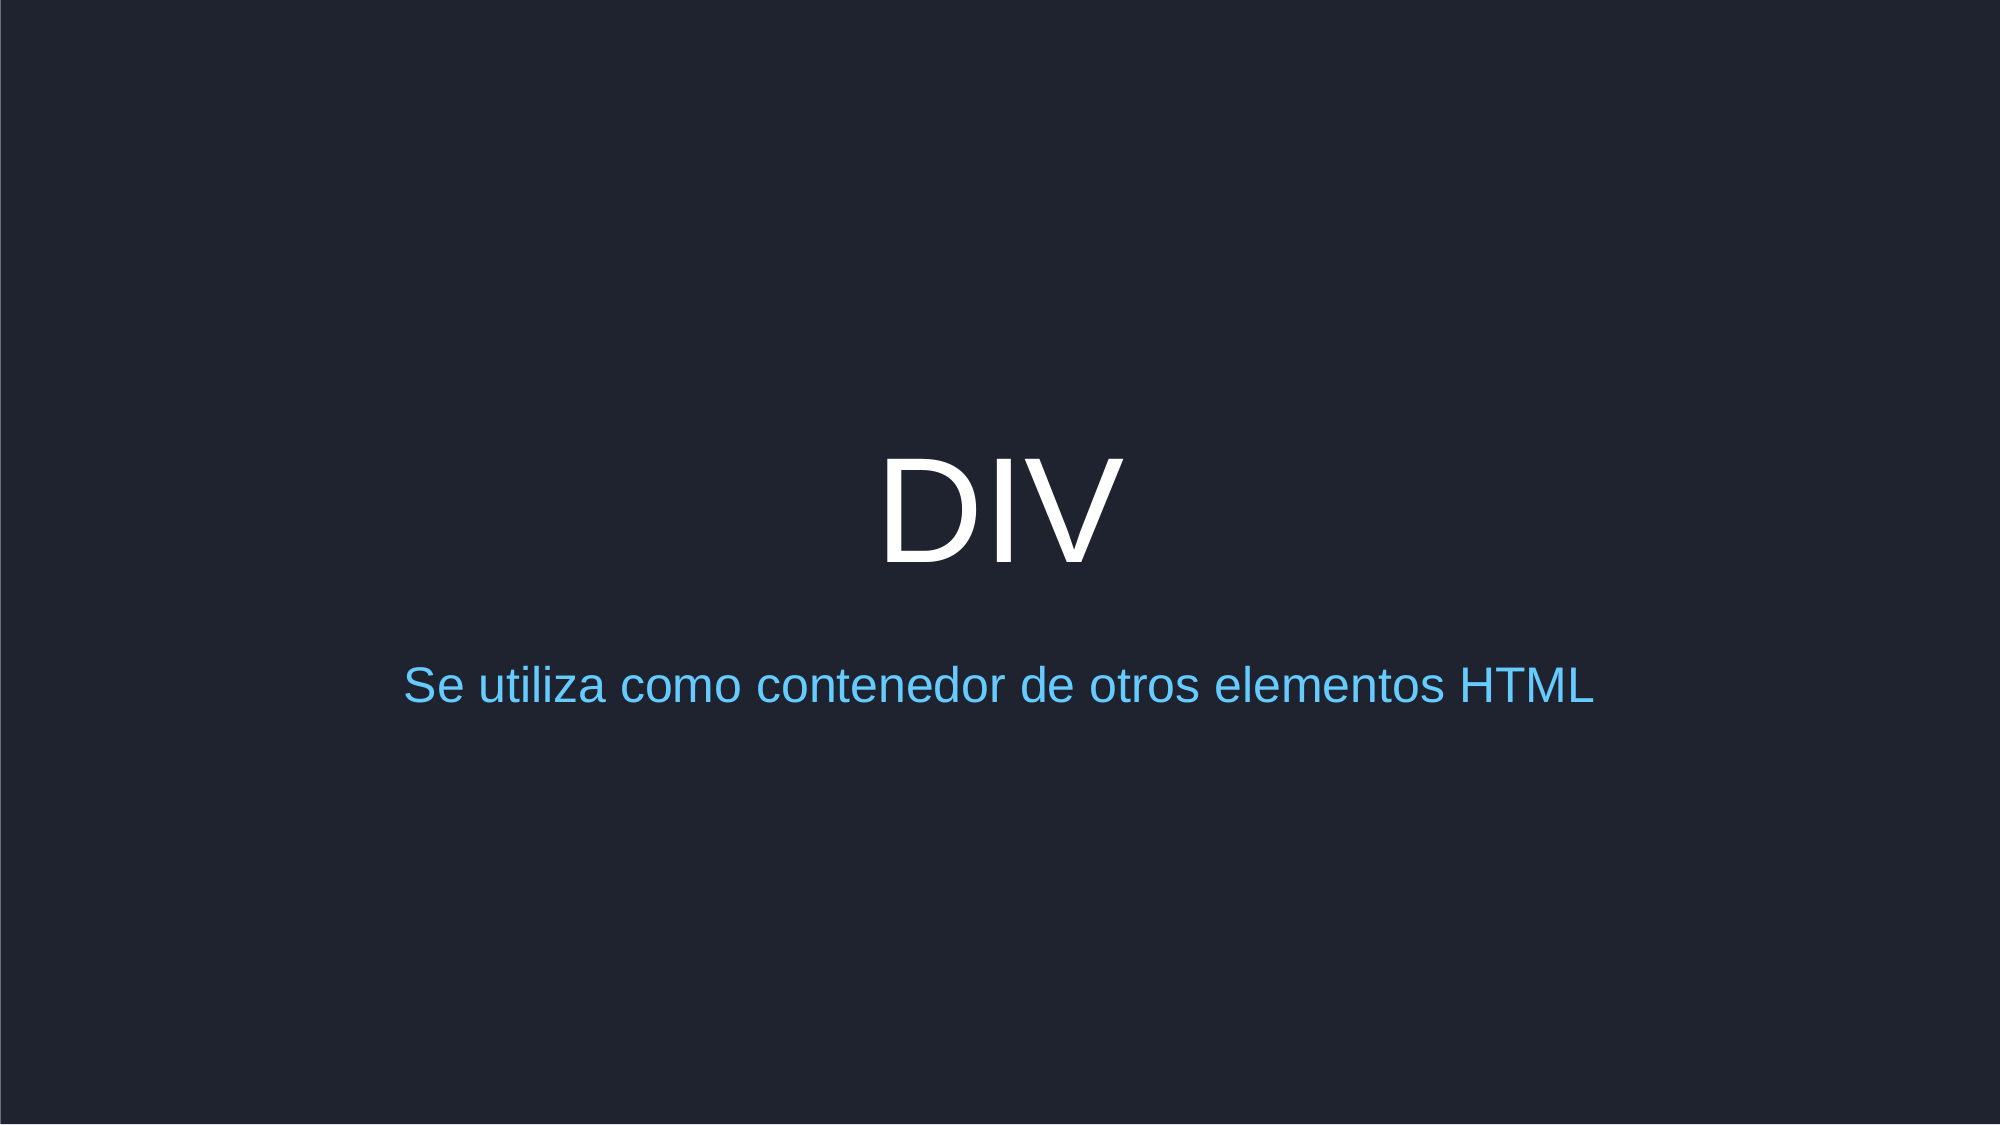

DIV

Se utiliza como contenedor de otros elementos HTML